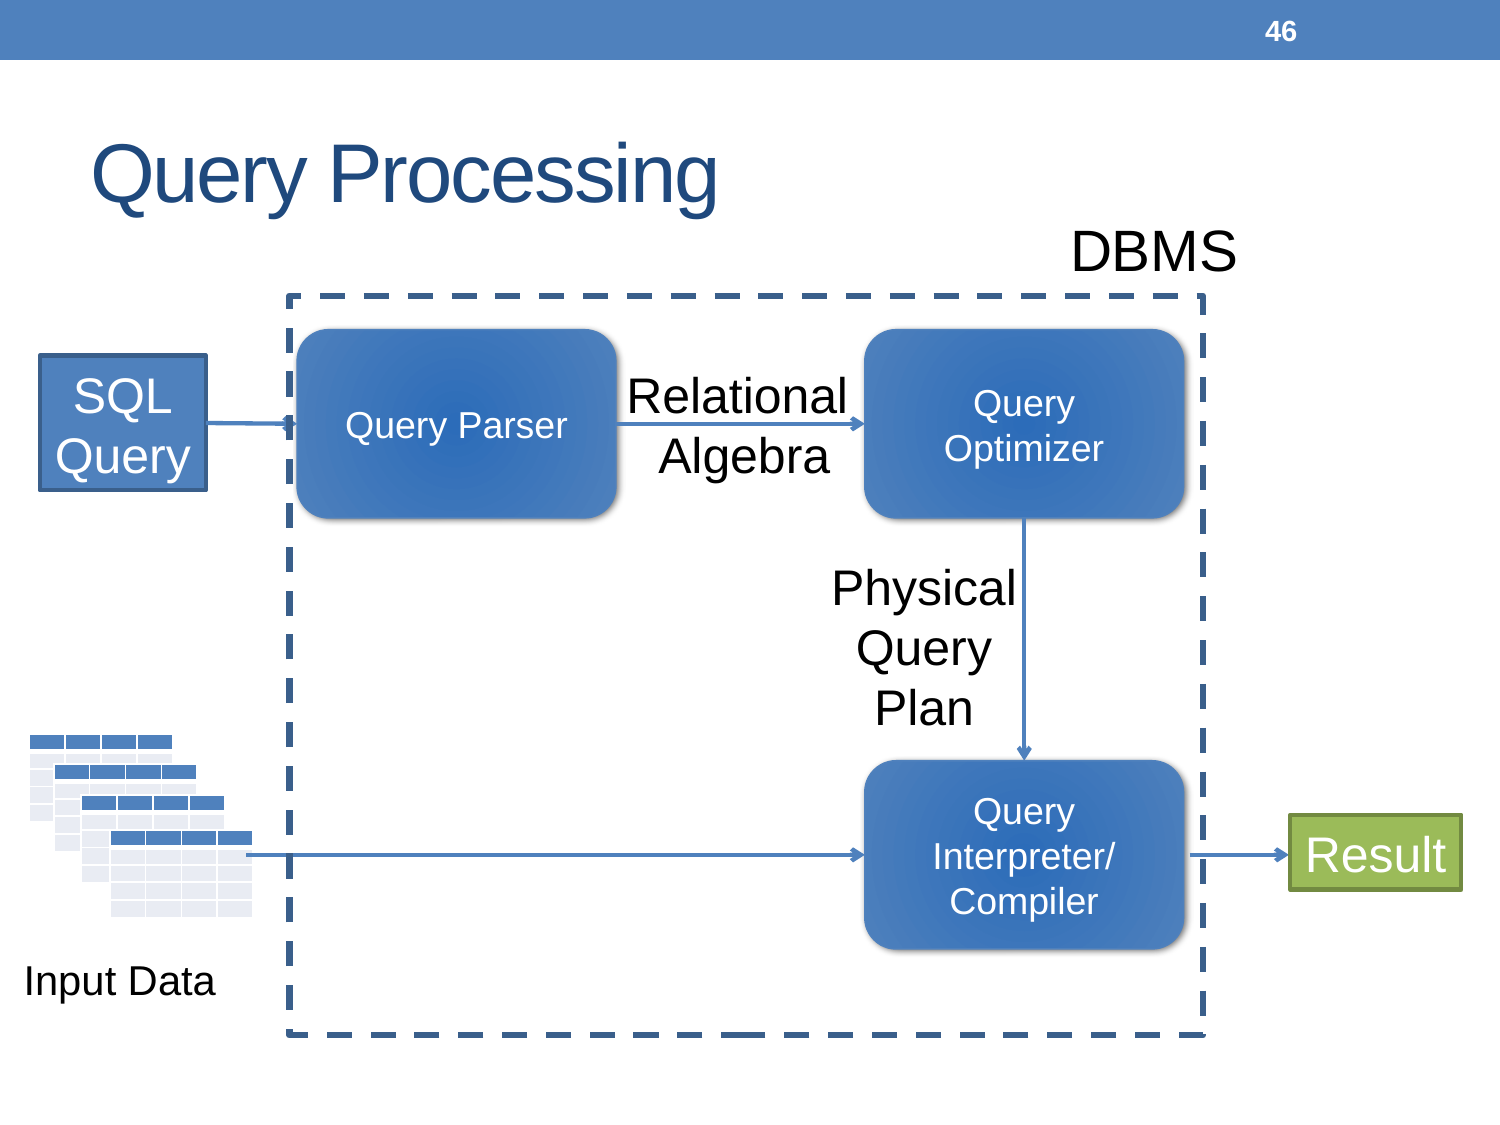

46
# Query Processing
DBMS

Query Parser
Query Optimizer
SQL
Query
Relational
Algebra
Physical
Query
Plan
|  |  |  |  |
| --- | --- | --- | --- |
|  |  |  |  |
|  |  |  |  |
|  |  |  |  |
|  |  |  |  |
Query Interpreter/
Compiler
|  |  |  |  |
| --- | --- | --- | --- |
|  |  |  |  |
|  |  |  |  |
|  |  |  |  |
|  |  |  |  |
|  |  |  |  |
| --- | --- | --- | --- |
|  |  |  |  |
|  |  |  |  |
|  |  |  |  |
|  |  |  |  |
Result
|  |  |  |  |
| --- | --- | --- | --- |
|  |  |  |  |
|  |  |  |  |
|  |  |  |  |
|  |  |  |  |
Input Data